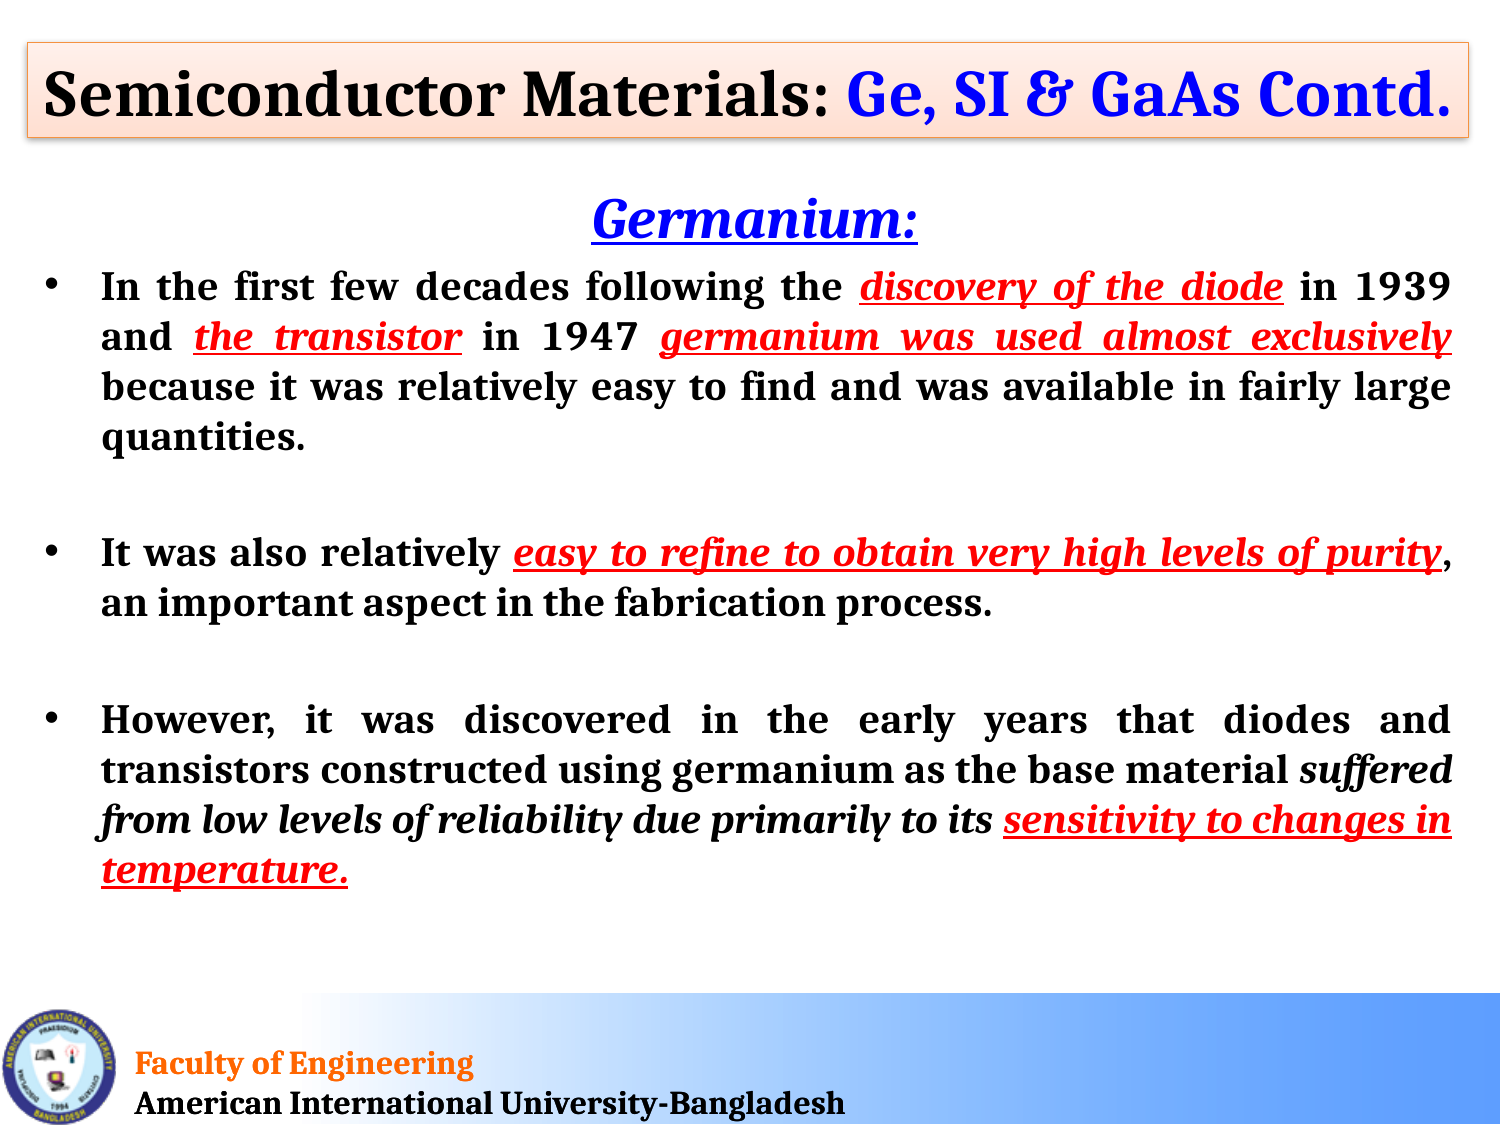

Semiconductor Materials: Ge, SI & GaAs Contd.
 Germanium:
In the first few decades following the discovery of the diode in 1939 and the transistor in 1947 germanium was used almost exclusively because it was relatively easy to find and was available in fairly large quantities.

It was also relatively easy to refine to obtain very high levels of purity, an important aspect in the fabrication process.

However, it was discovered in the early years that diodes and transistors constructed using germanium as the base material suffered from low levels of reliability due primarily to its sensitivity to changes in temperature.